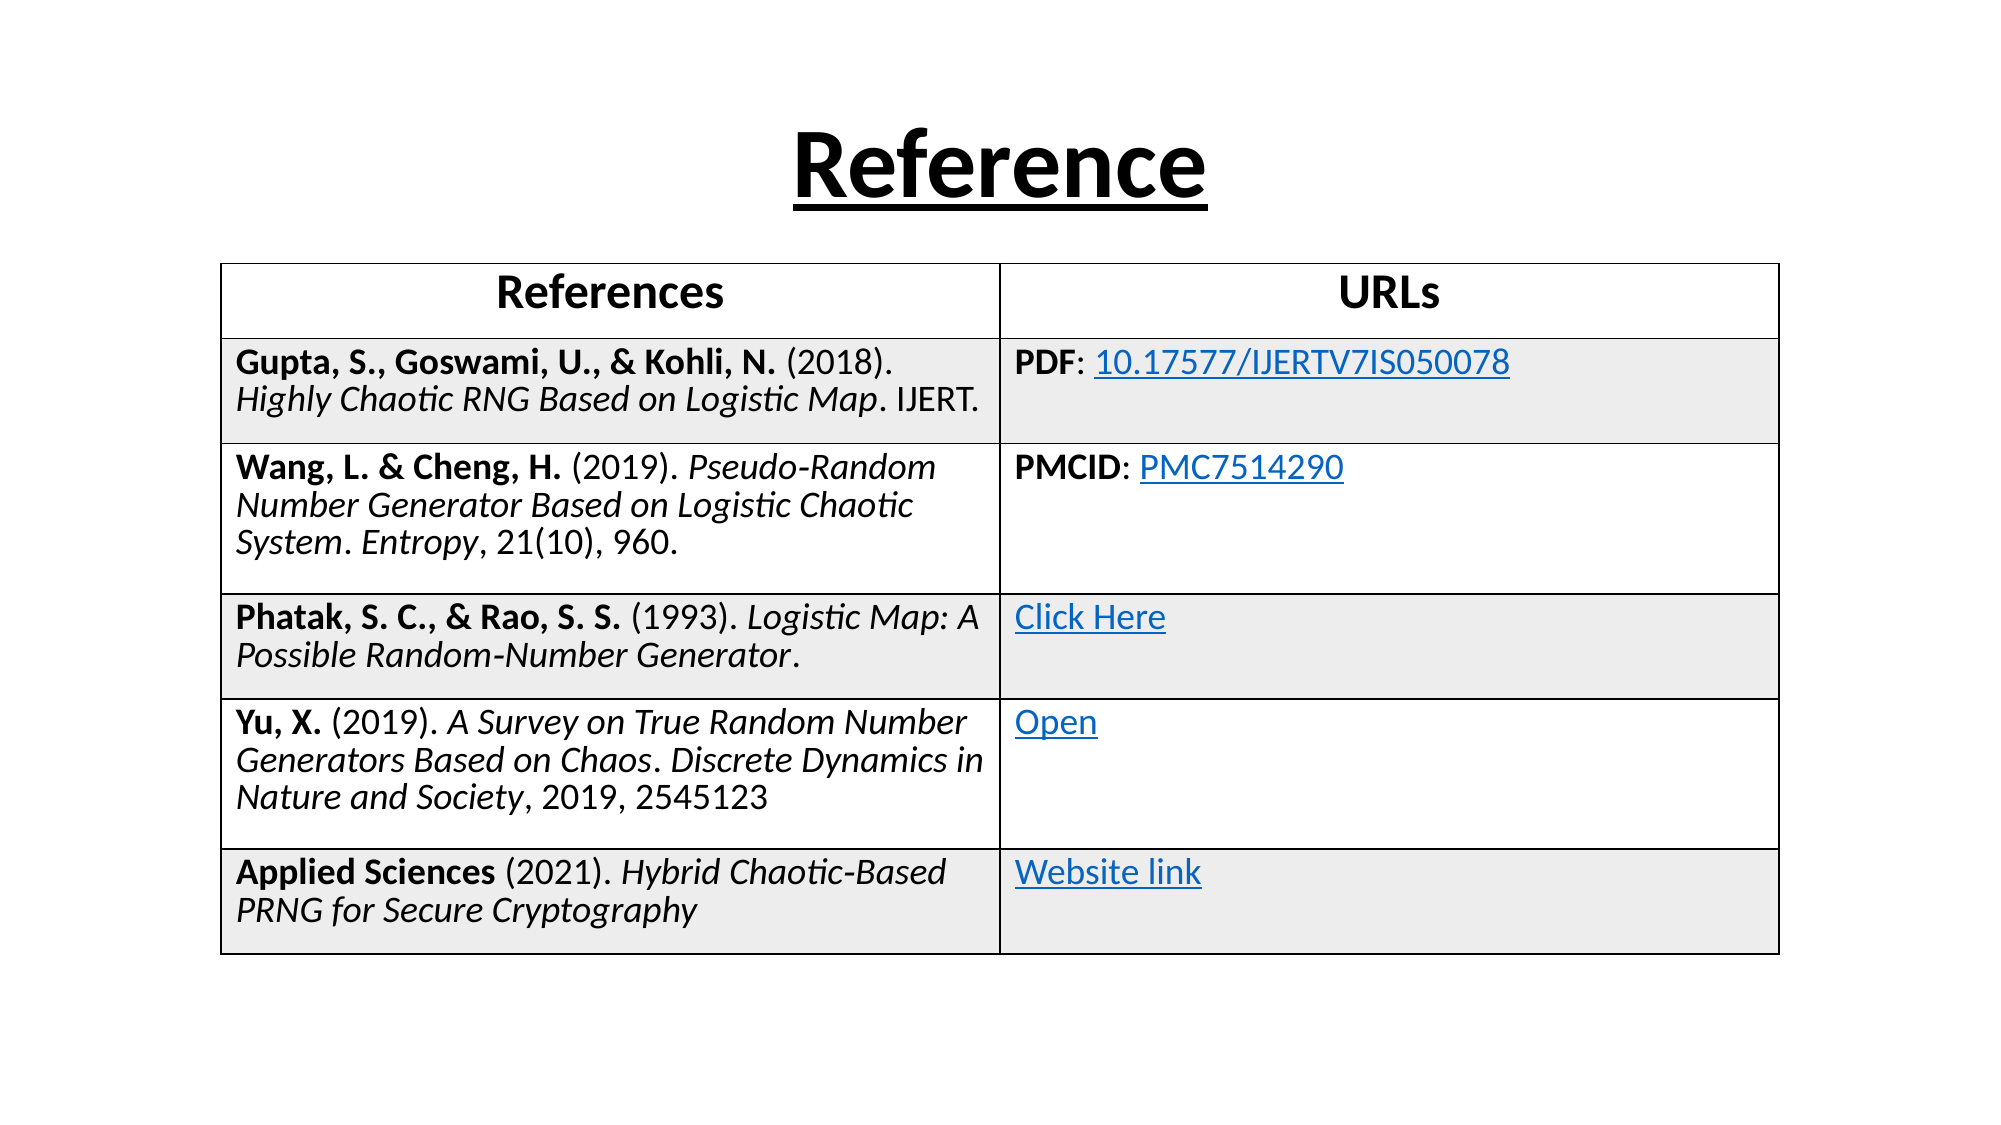

Reference
| References | URLs |
| --- | --- |
| Gupta, S., Goswami, U., & Kohli, N. (2018). Highly Chaotic RNG Based on Logistic Map. IJERT. | PDF: 10.17577/IJERTV7IS050078 |
| Wang, L. & Cheng, H. (2019). Pseudo‑Random Number Generator Based on Logistic Chaotic System. Entropy, 21(10), 960. | PMCID: PMC7514290 |
| Phatak, S. C., & Rao, S. S. (1993). Logistic Map: A Possible Random‑Number Generator. | Click Here |
| Yu, X. (2019). A Survey on True Random Number Generators Based on Chaos. Discrete Dynamics in Nature and Society, 2019, 2545123 | Open |
| Applied Sciences (2021). Hybrid Chaotic‑Based PRNG for Secure Cryptography | Website link |